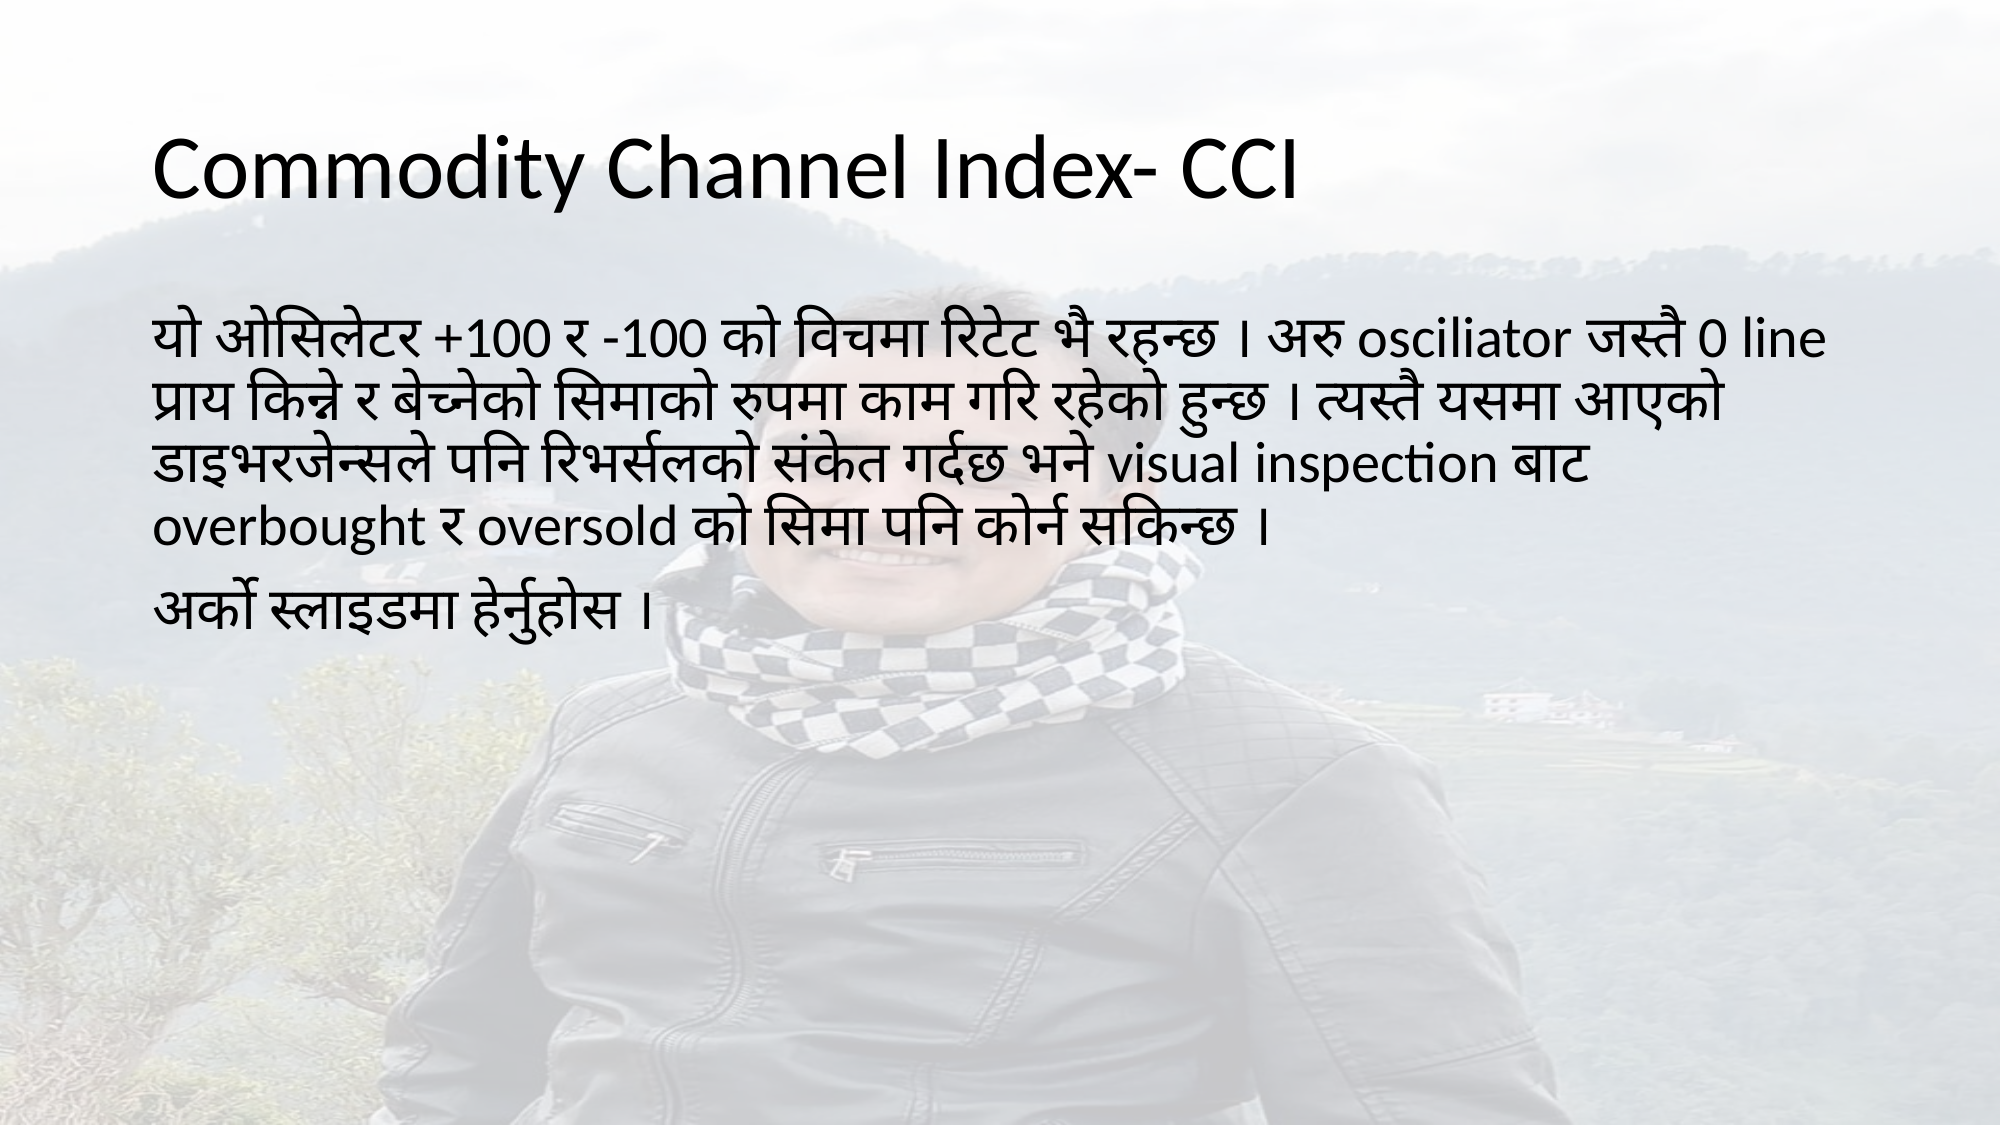

# Commodity Channel Index- CCI
यो ओसिलेटर +100 र -100 को विचमा रिटेट भै रहन्छ । अरु osciliator जस्तै 0 line प्राय किन्ने र बेच्नेको सिमाको रुपमा काम गरि रहेको हुन्छ । त्यस्तै यसमा आएको डाइभरजेन्सले पनि रिभर्सलको संकेत गर्दछ भने visual inspection बाट overbought र oversold को सिमा पनि कोर्न सकिन्छ ।
अर्को स्लाइडमा हेर्नुहोस ।